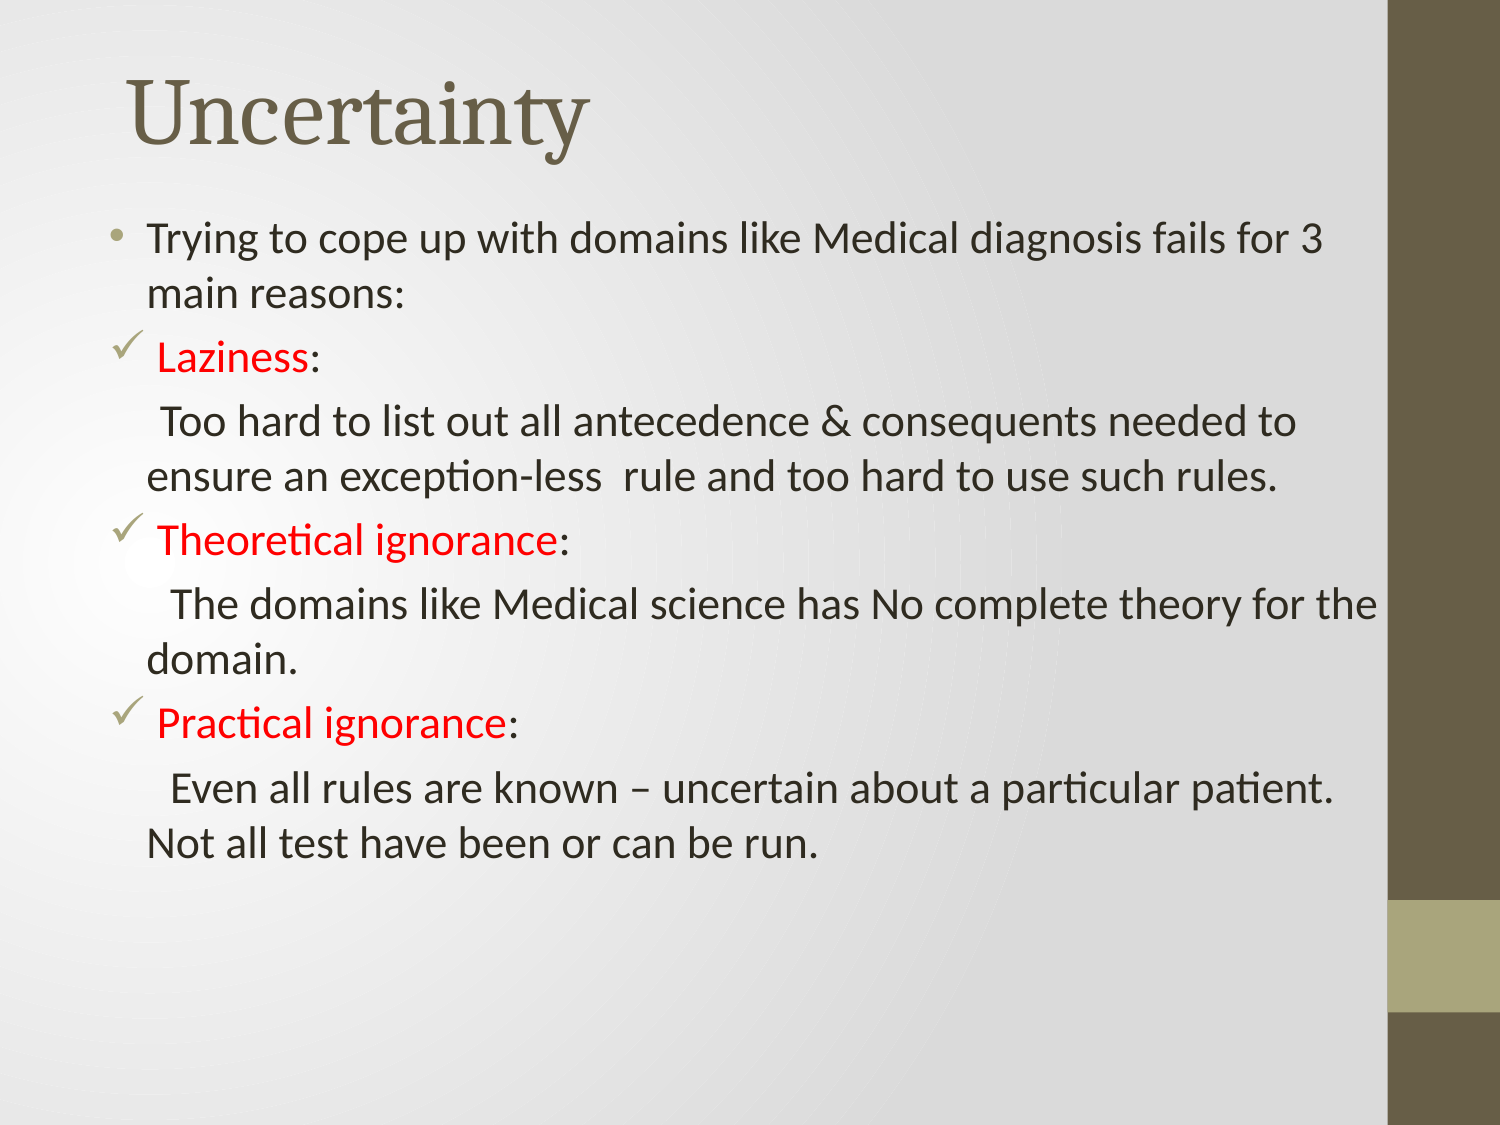

# Uncertainty
Trying to cope up with domains like Medical diagnosis fails for 3 main reasons:
 Laziness:
     Too hard to list out all antecedence & consequents needed to ensure an exception-less  rule and too hard to use such rules.
 Theoretical ignorance:
      The domains like Medical science has No complete theory for the domain.
 Practical ignorance:
      Even all rules are known – uncertain about a particular patient. Not all test have been or can be run.